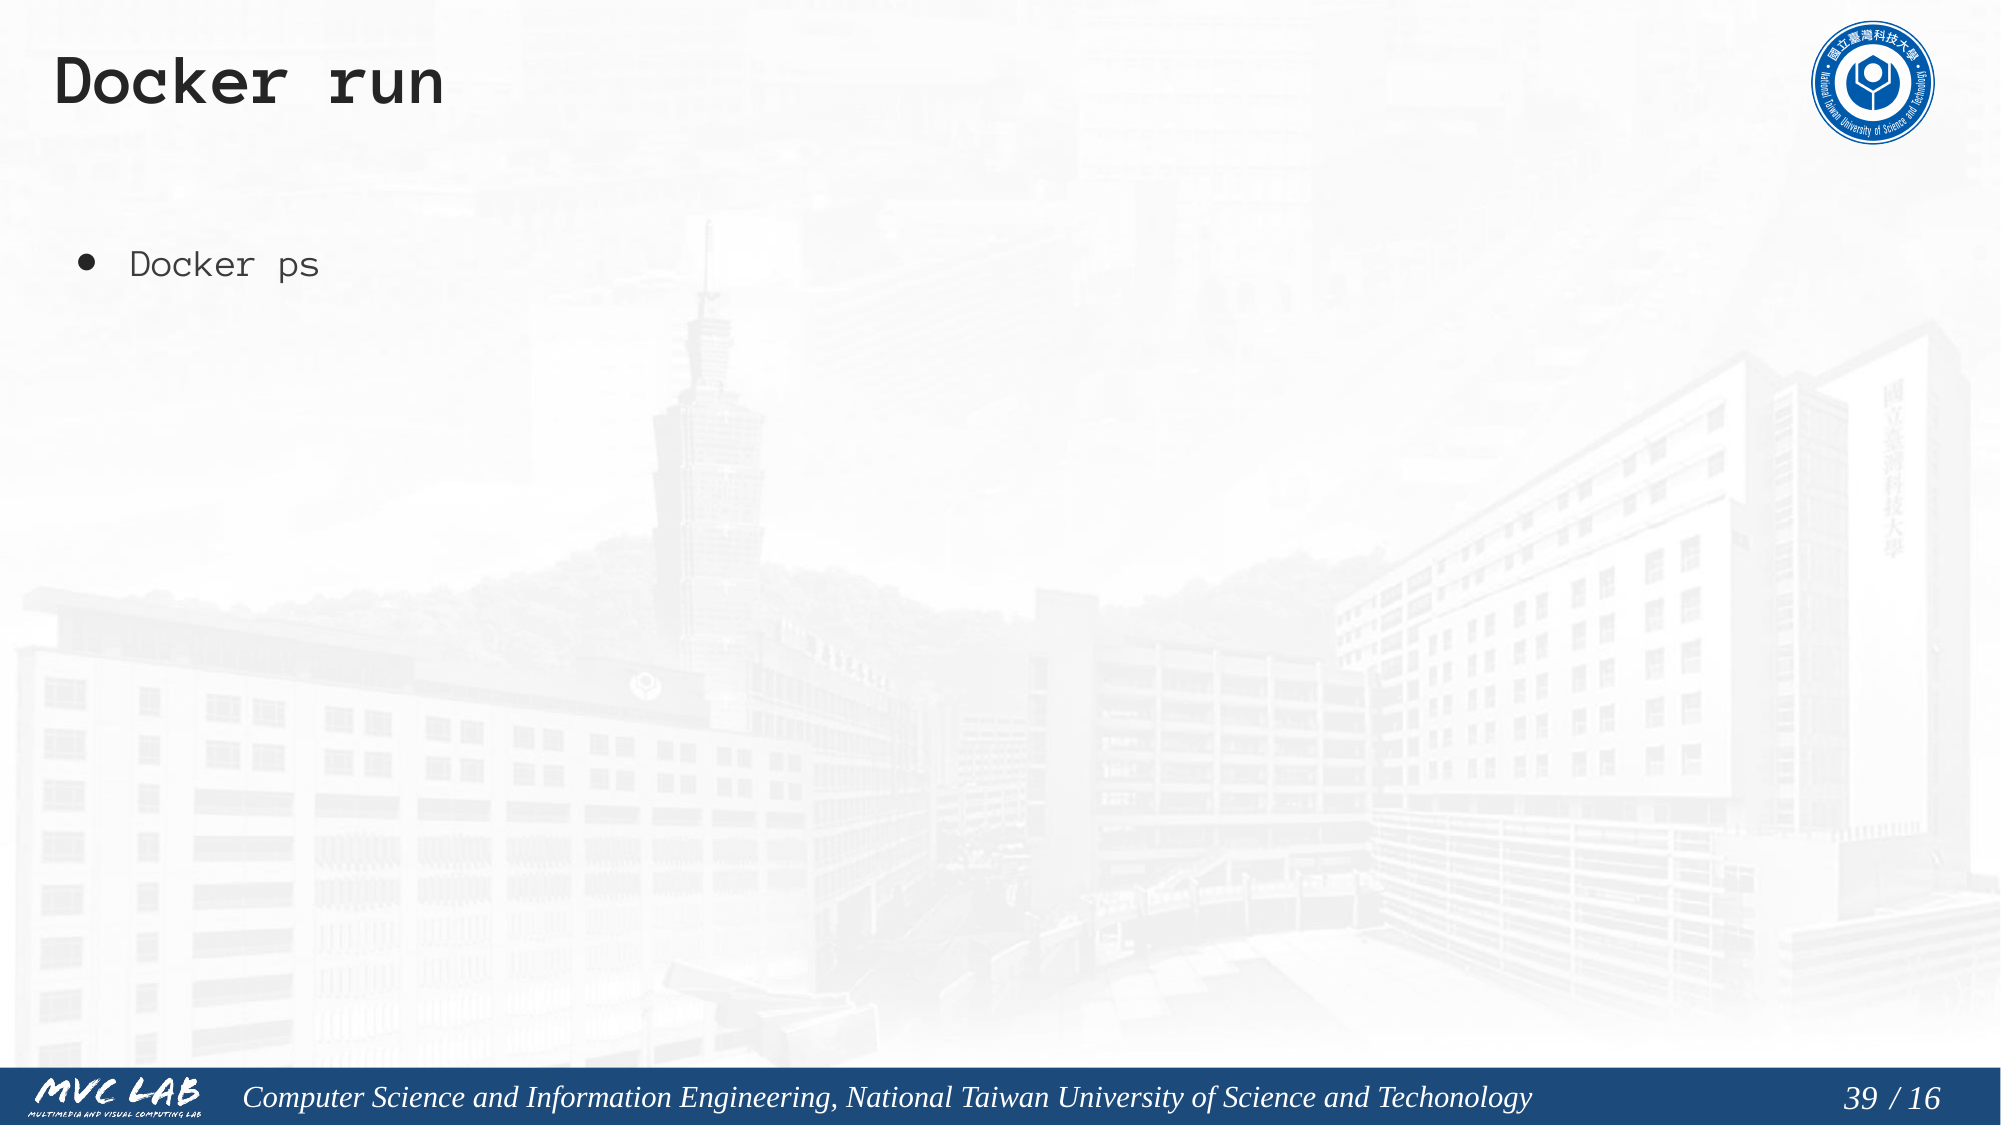

# Docker run

Docker ps
39
/ 16